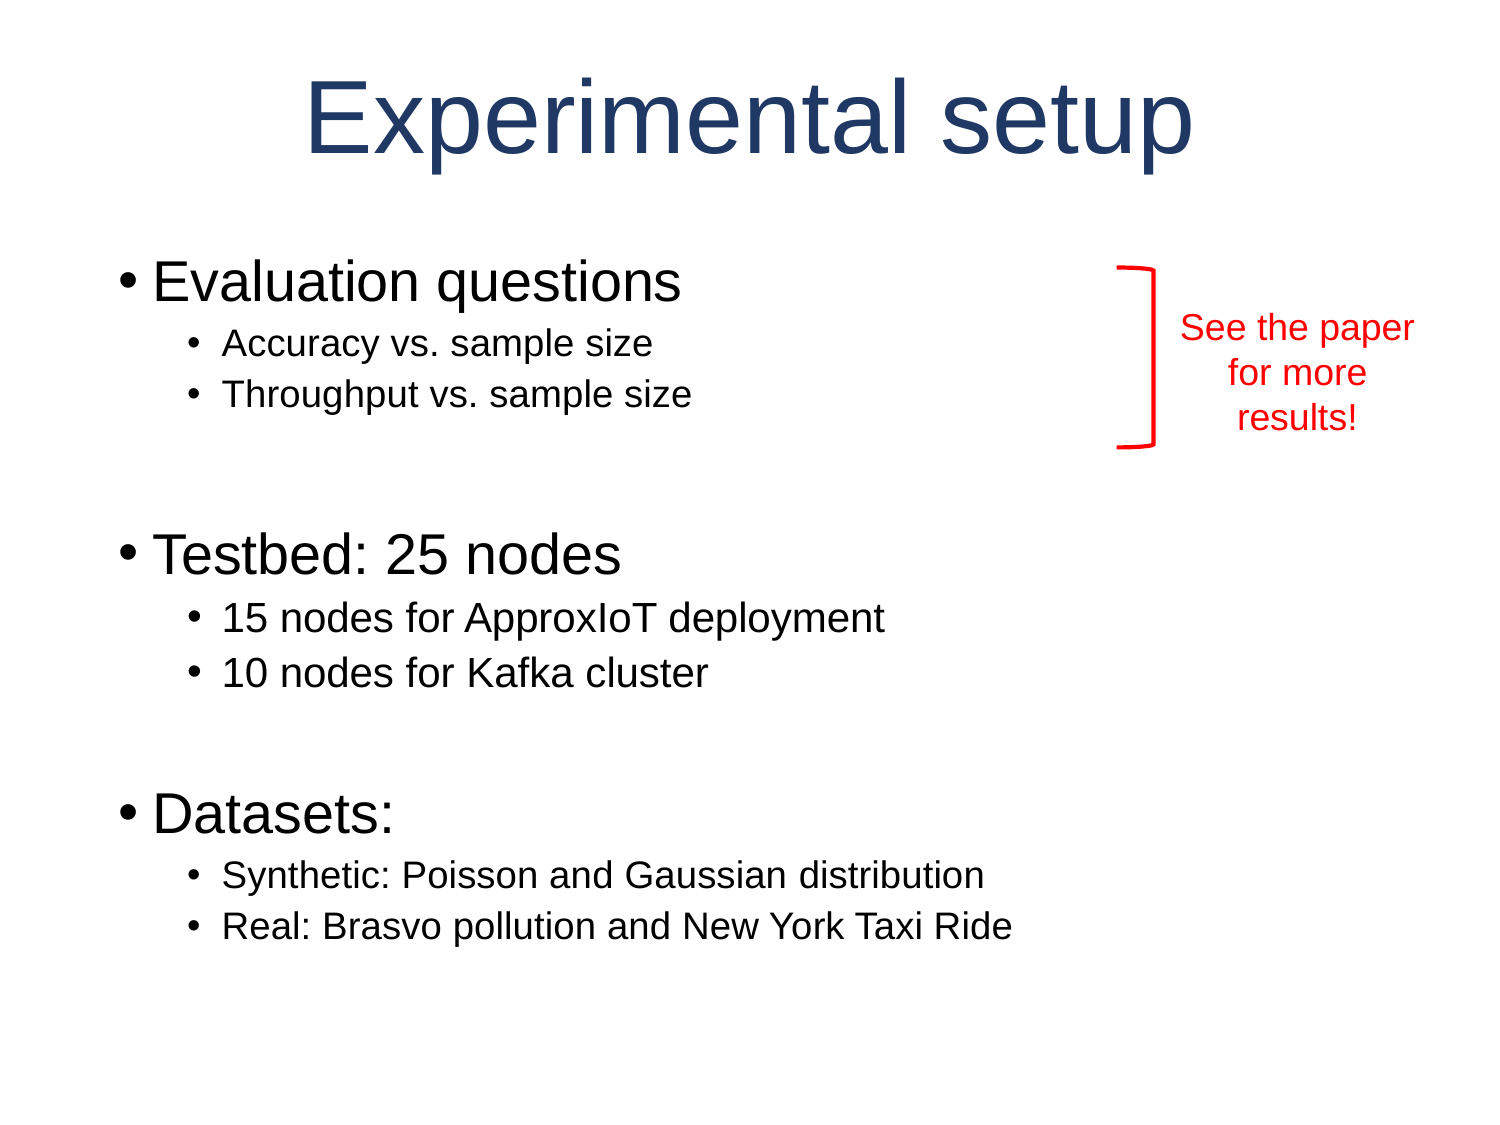

# Experimental setup
Evaluation questions
Accuracy vs. sample size
Throughput vs. sample size

Testbed: 25 nodes
15 nodes for ApproxIoT deployment
10 nodes for Kafka cluster

Datasets:
Synthetic: Poisson and Gaussian distribution
Real: Brasvo pollution and New York Taxi Ride

See the paper for more results!